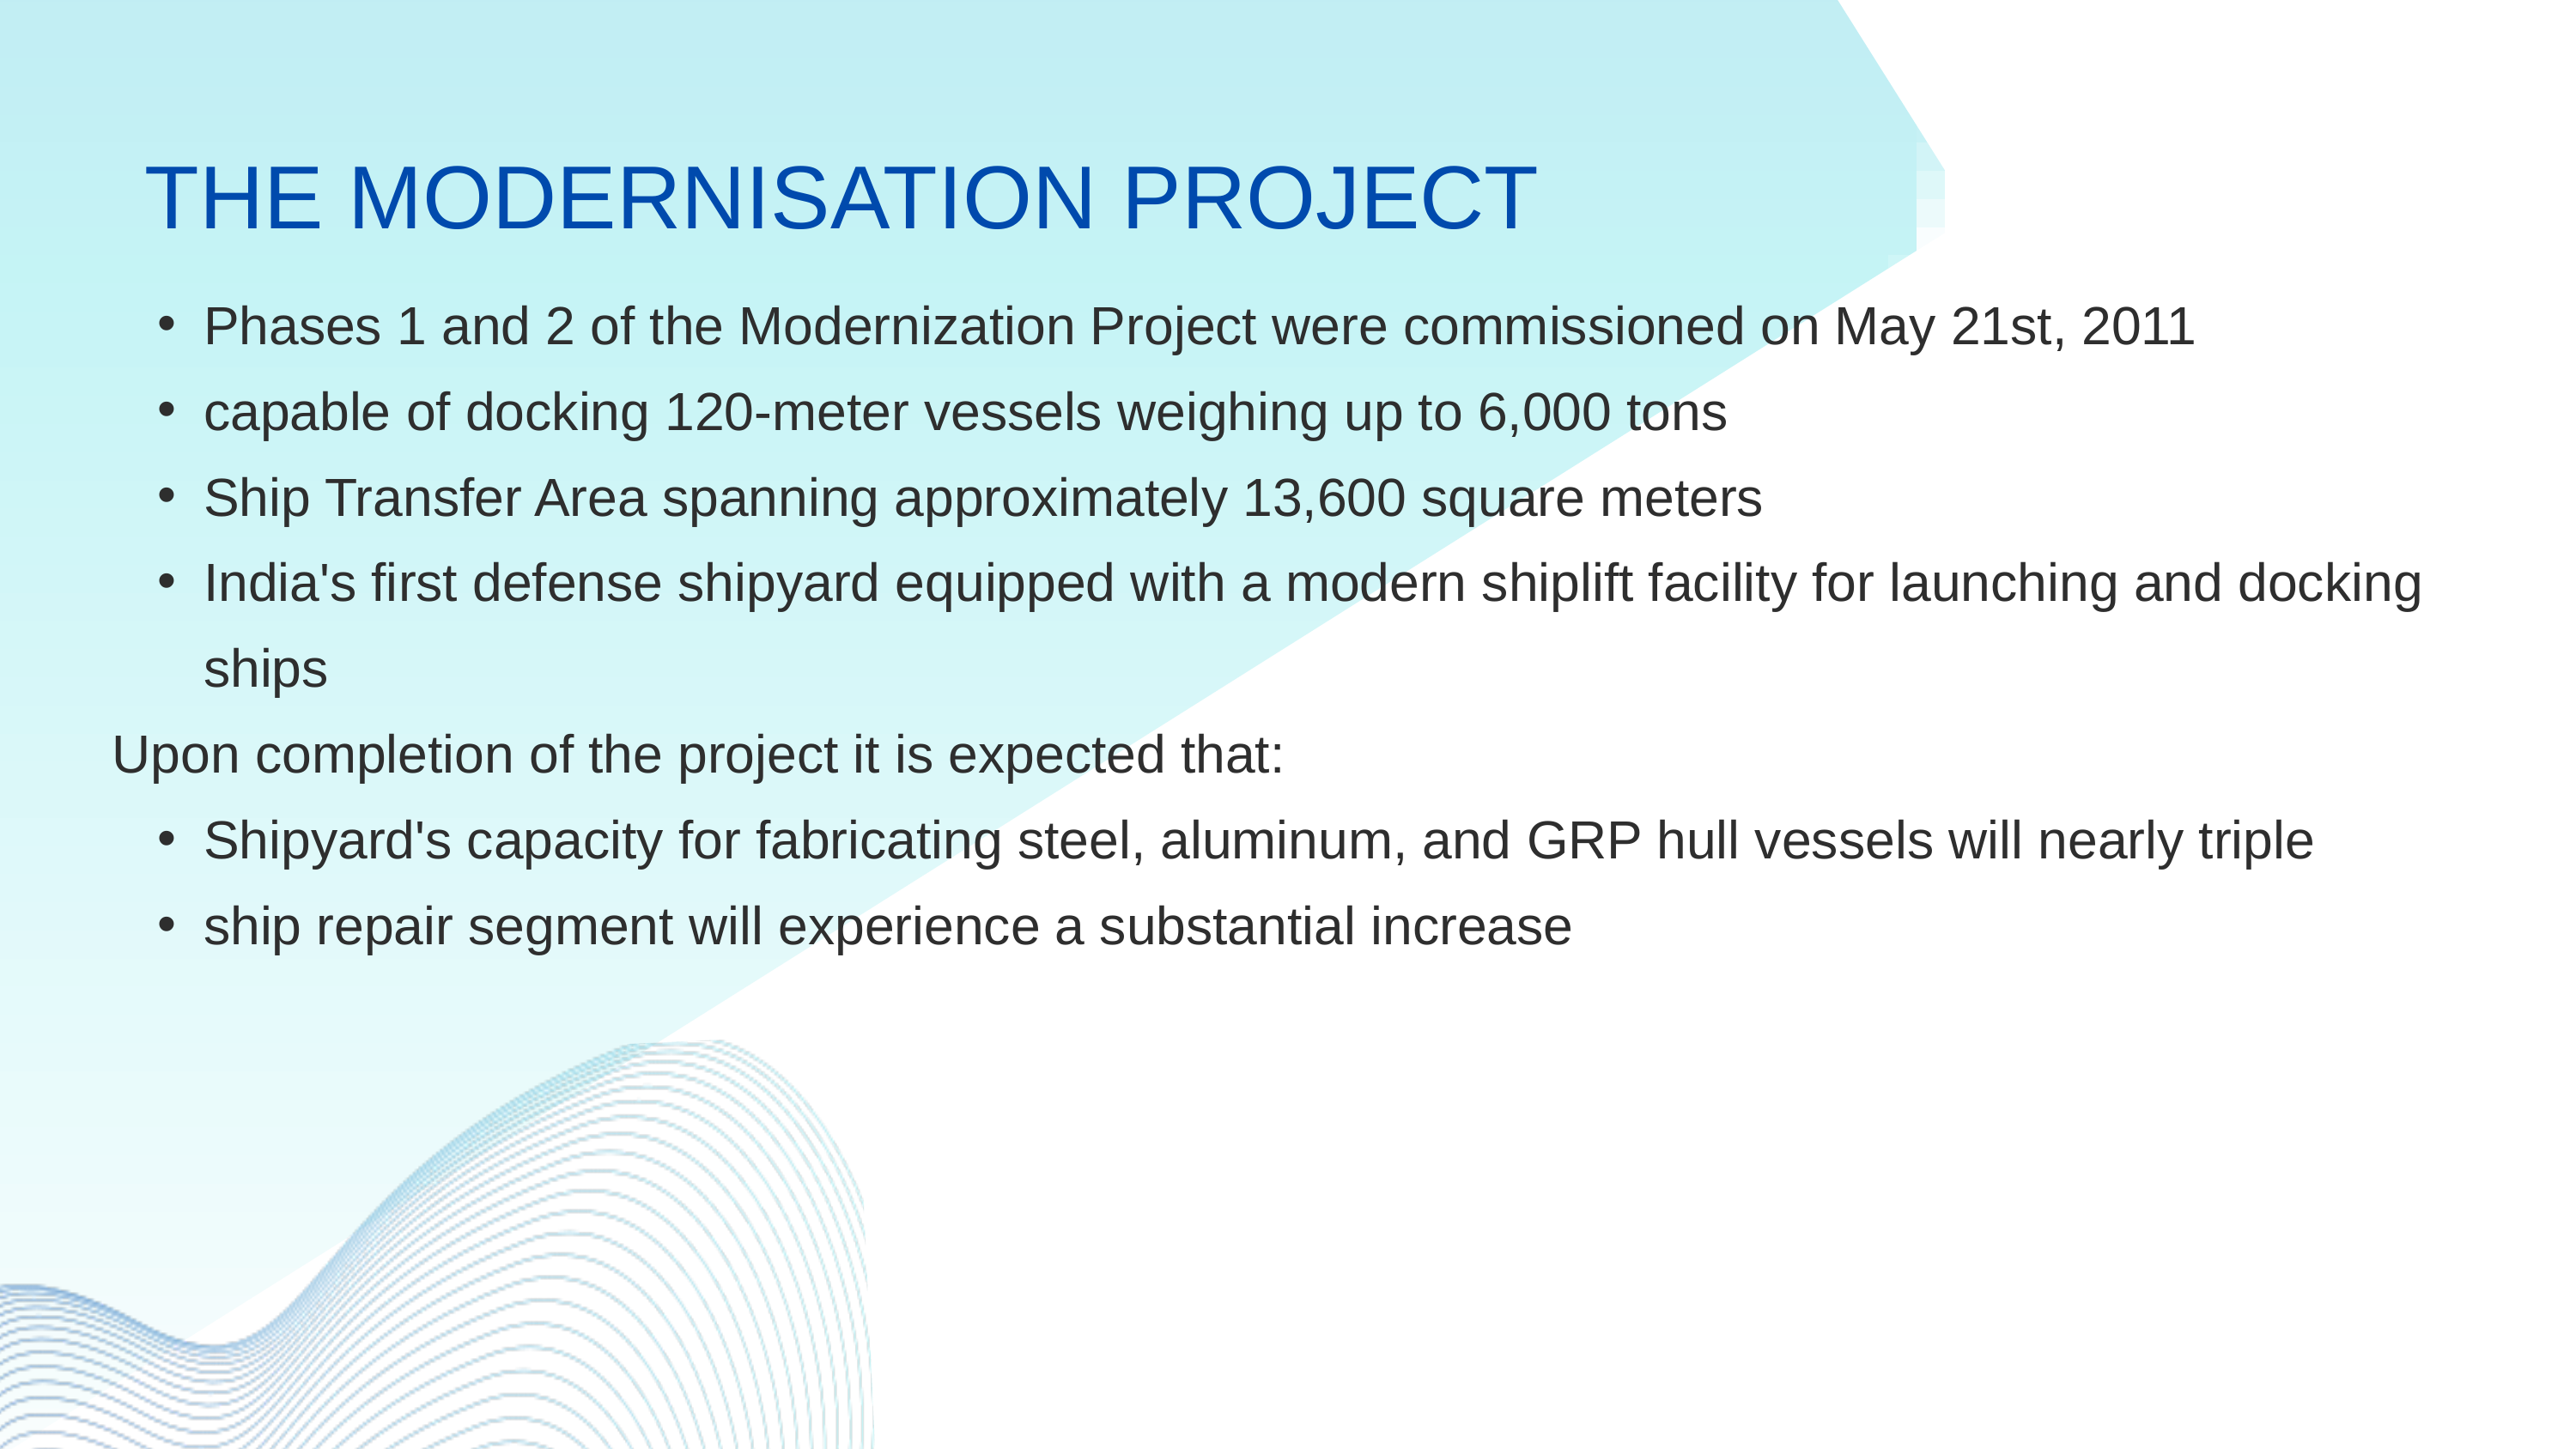

THE MODERNISATION PROJECT
Phases 1 and 2 of the Modernization Project were commissioned on May 21st, 2011
capable of docking 120-meter vessels weighing up to 6,000 tons
Ship Transfer Area spanning approximately 13,600 square meters
India's first defense shipyard equipped with a modern shiplift facility for launching and docking ships
Upon completion of the project it is expected that:
Shipyard's capacity for fabricating steel, aluminum, and GRP hull vessels will nearly triple
ship repair segment will experience a substantial increase